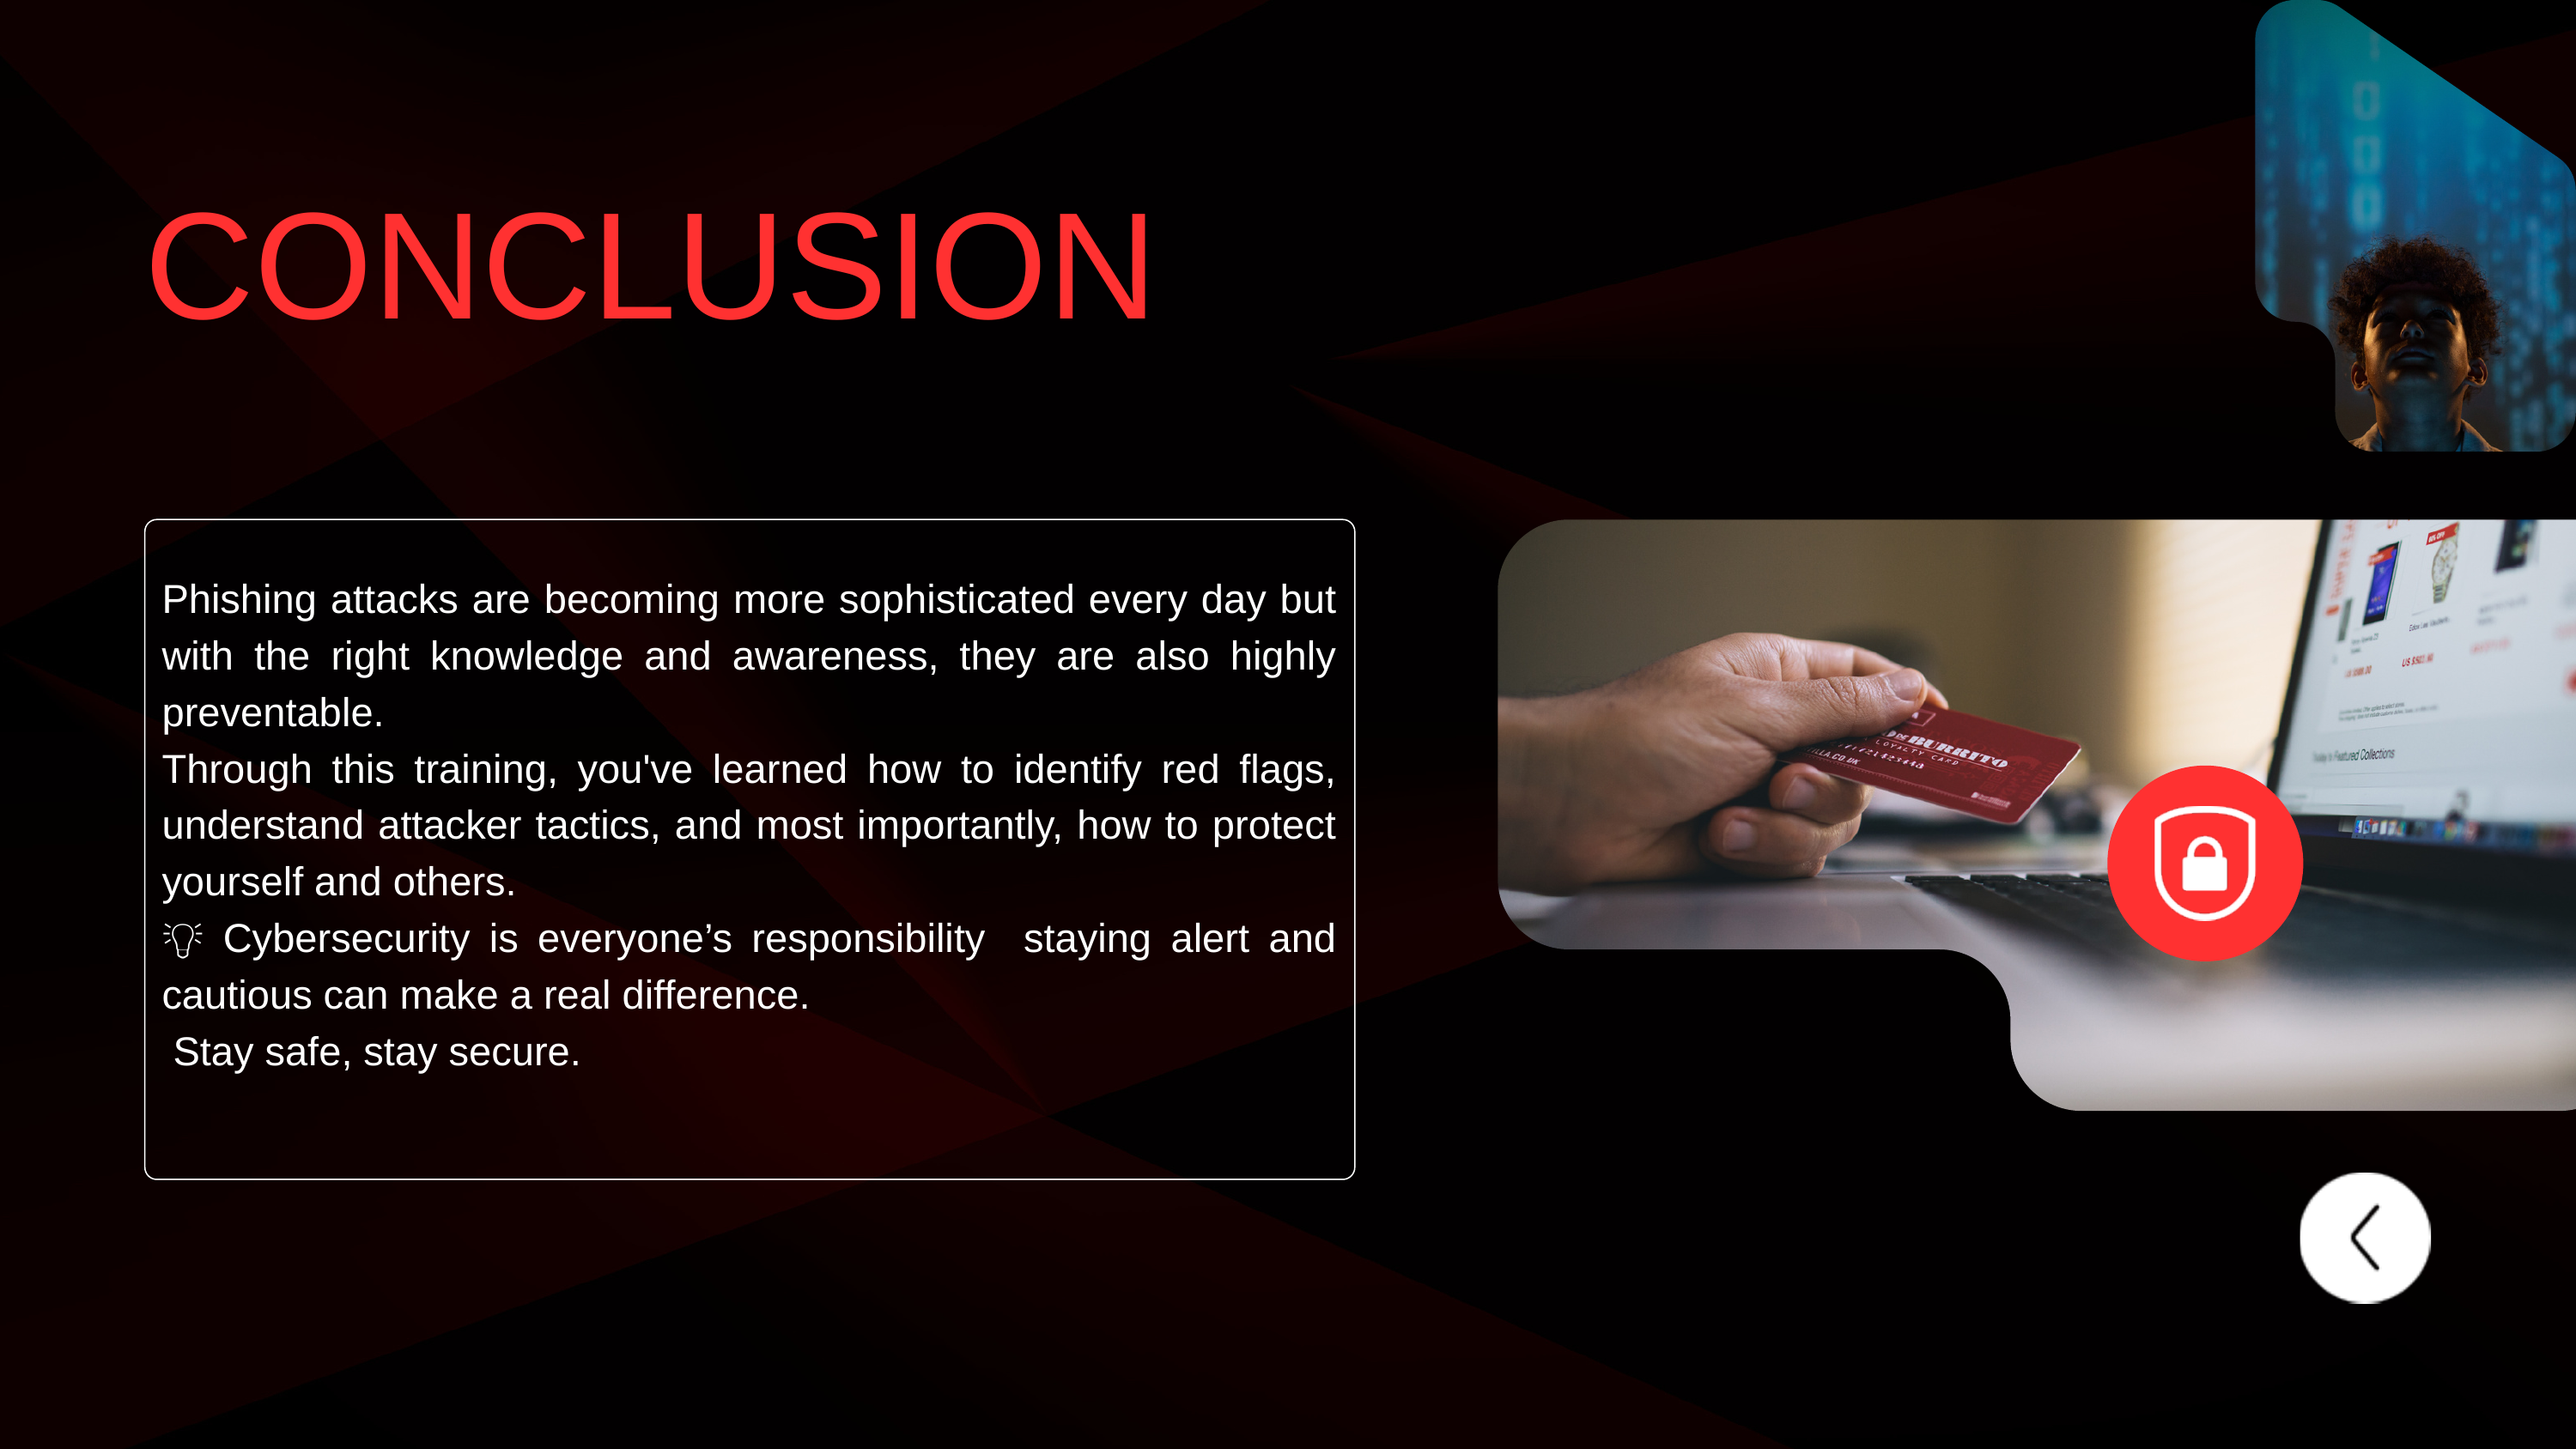

CONCLUSION

Phishing attacks are becoming more sophisticated every day but with the right knowledge and awareness, they are also highly preventable.
Through this training, you've learned how to identify red flags, understand attacker tactics, and most importantly, how to protect yourself and others.
💡 Cybersecurity is everyone’s responsibility  staying alert and cautious can make a real difference.
 Stay safe, stay secure.